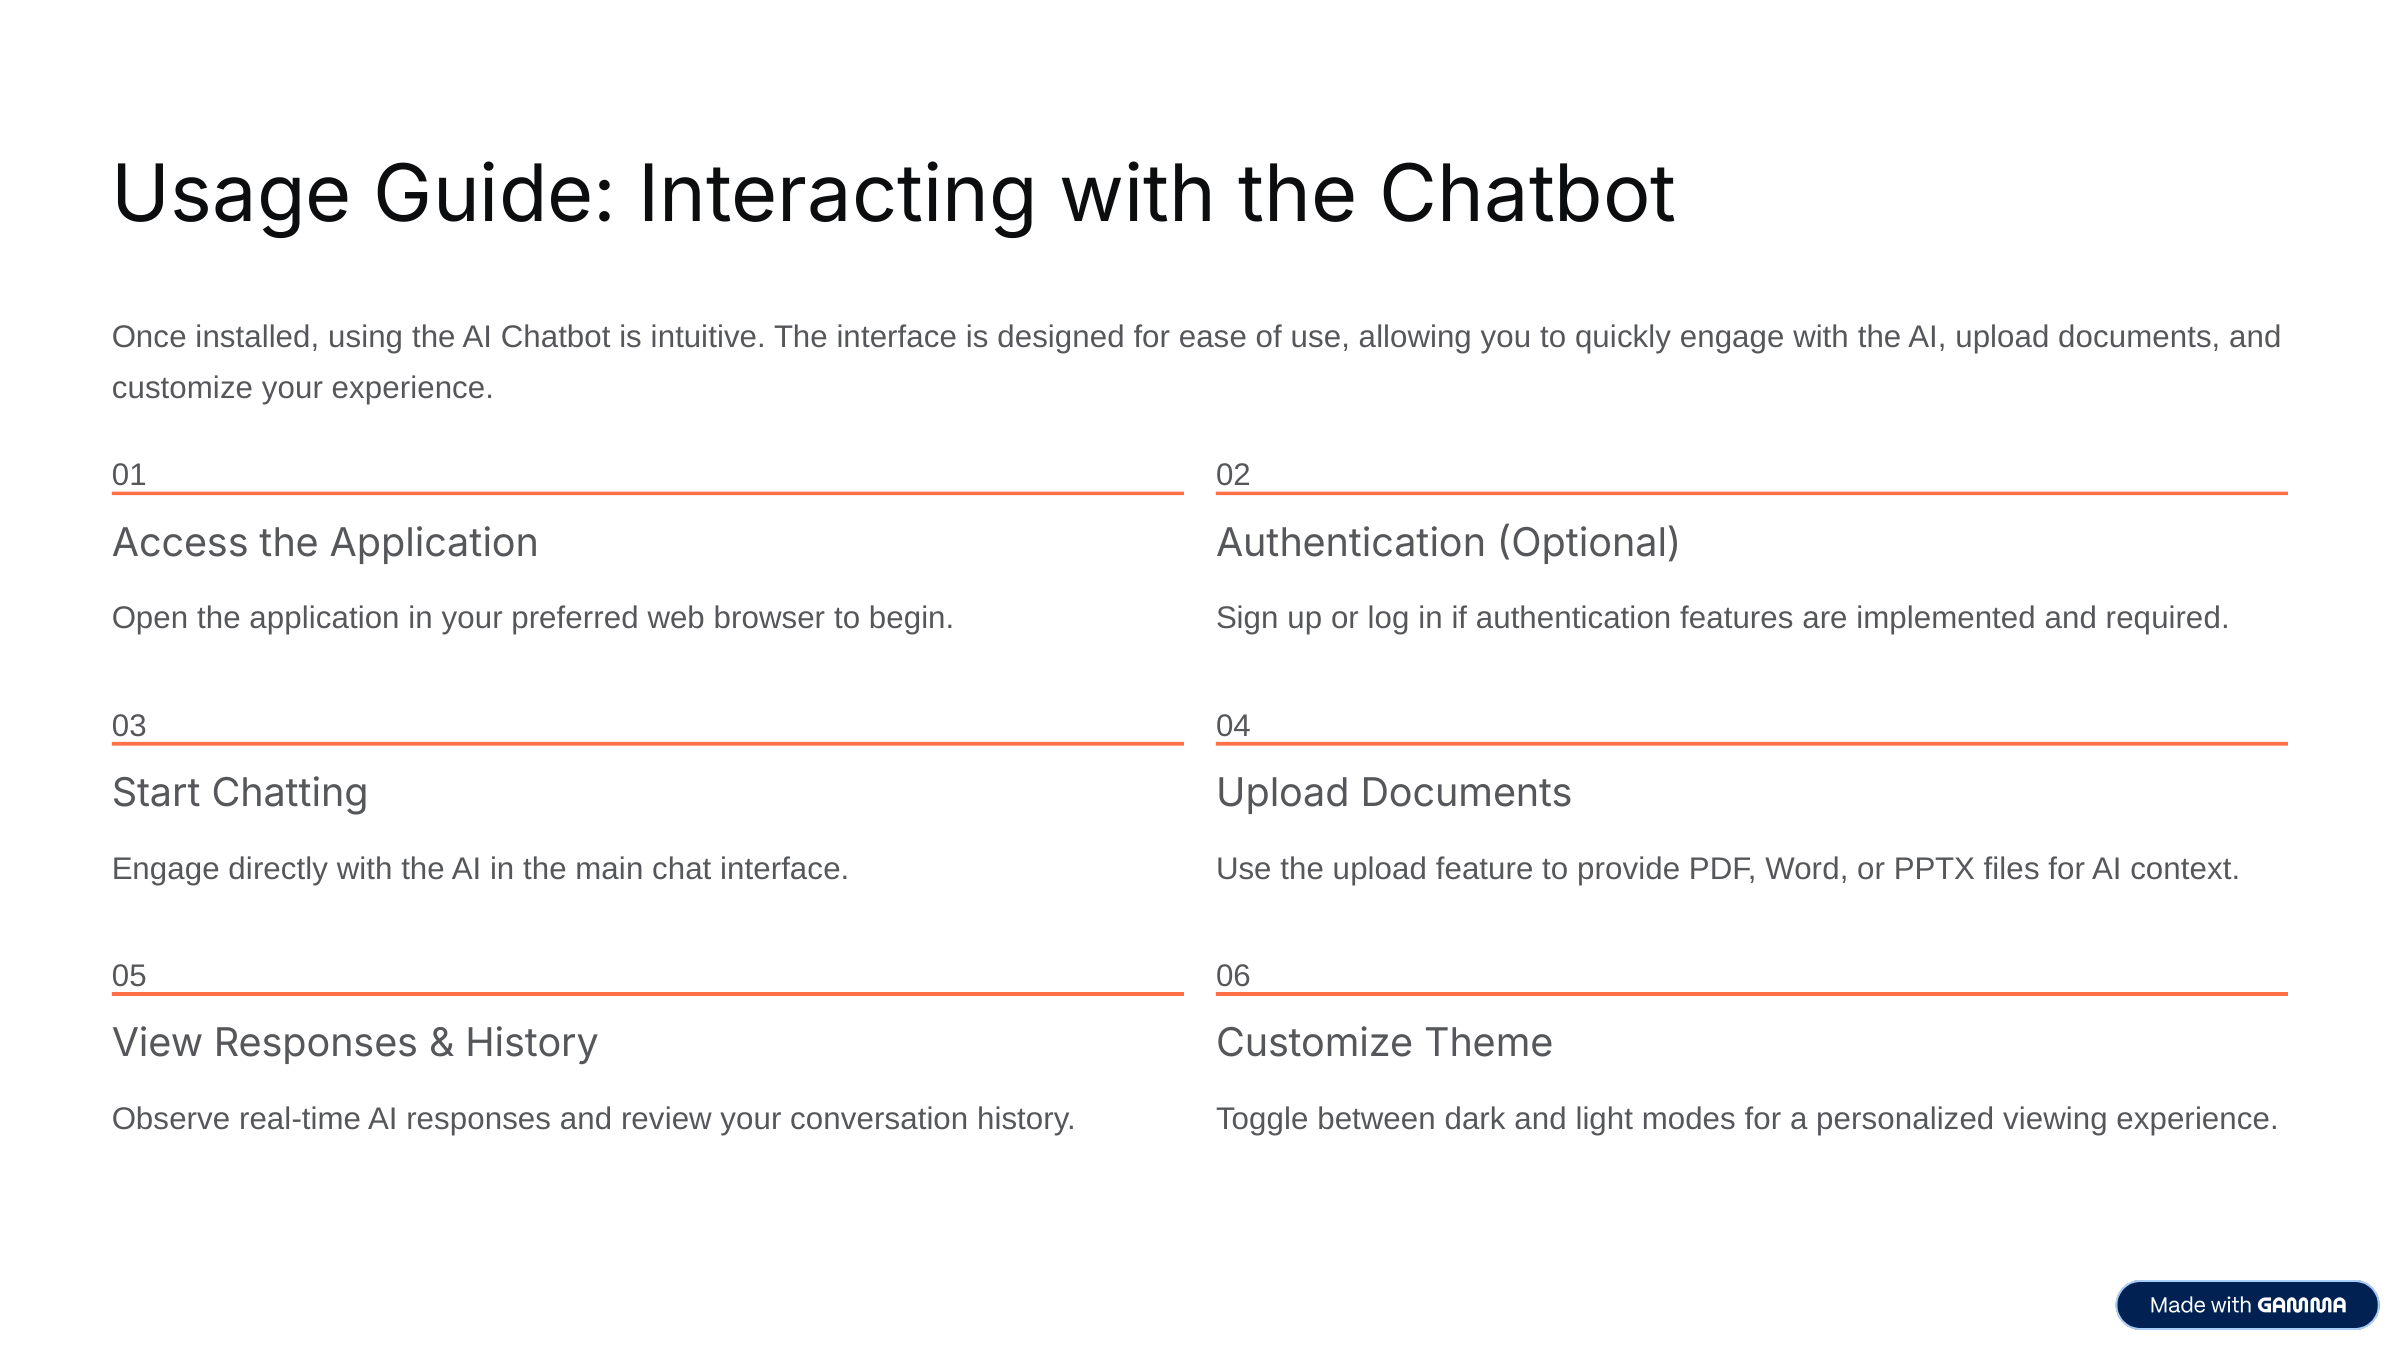

Usage Guide: Interacting with the Chatbot
Once installed, using the AI Chatbot is intuitive. The interface is designed for ease of use, allowing you to quickly engage with the AI, upload documents, and customize your experience.
01
02

Access the Application
Authentication (Optional)
Open the application in your preferred web browser to begin.
Sign up or log in if authentication features are implemented and required.
03
04

Start Chatting
Upload Documents
Engage directly with the AI in the main chat interface.
Use the upload feature to provide PDF, Word, or PPTX files for AI context.
05
06

View Responses & History
Customize Theme
Observe real-time AI responses and review your conversation history.
Toggle between dark and light modes for a personalized viewing experience.